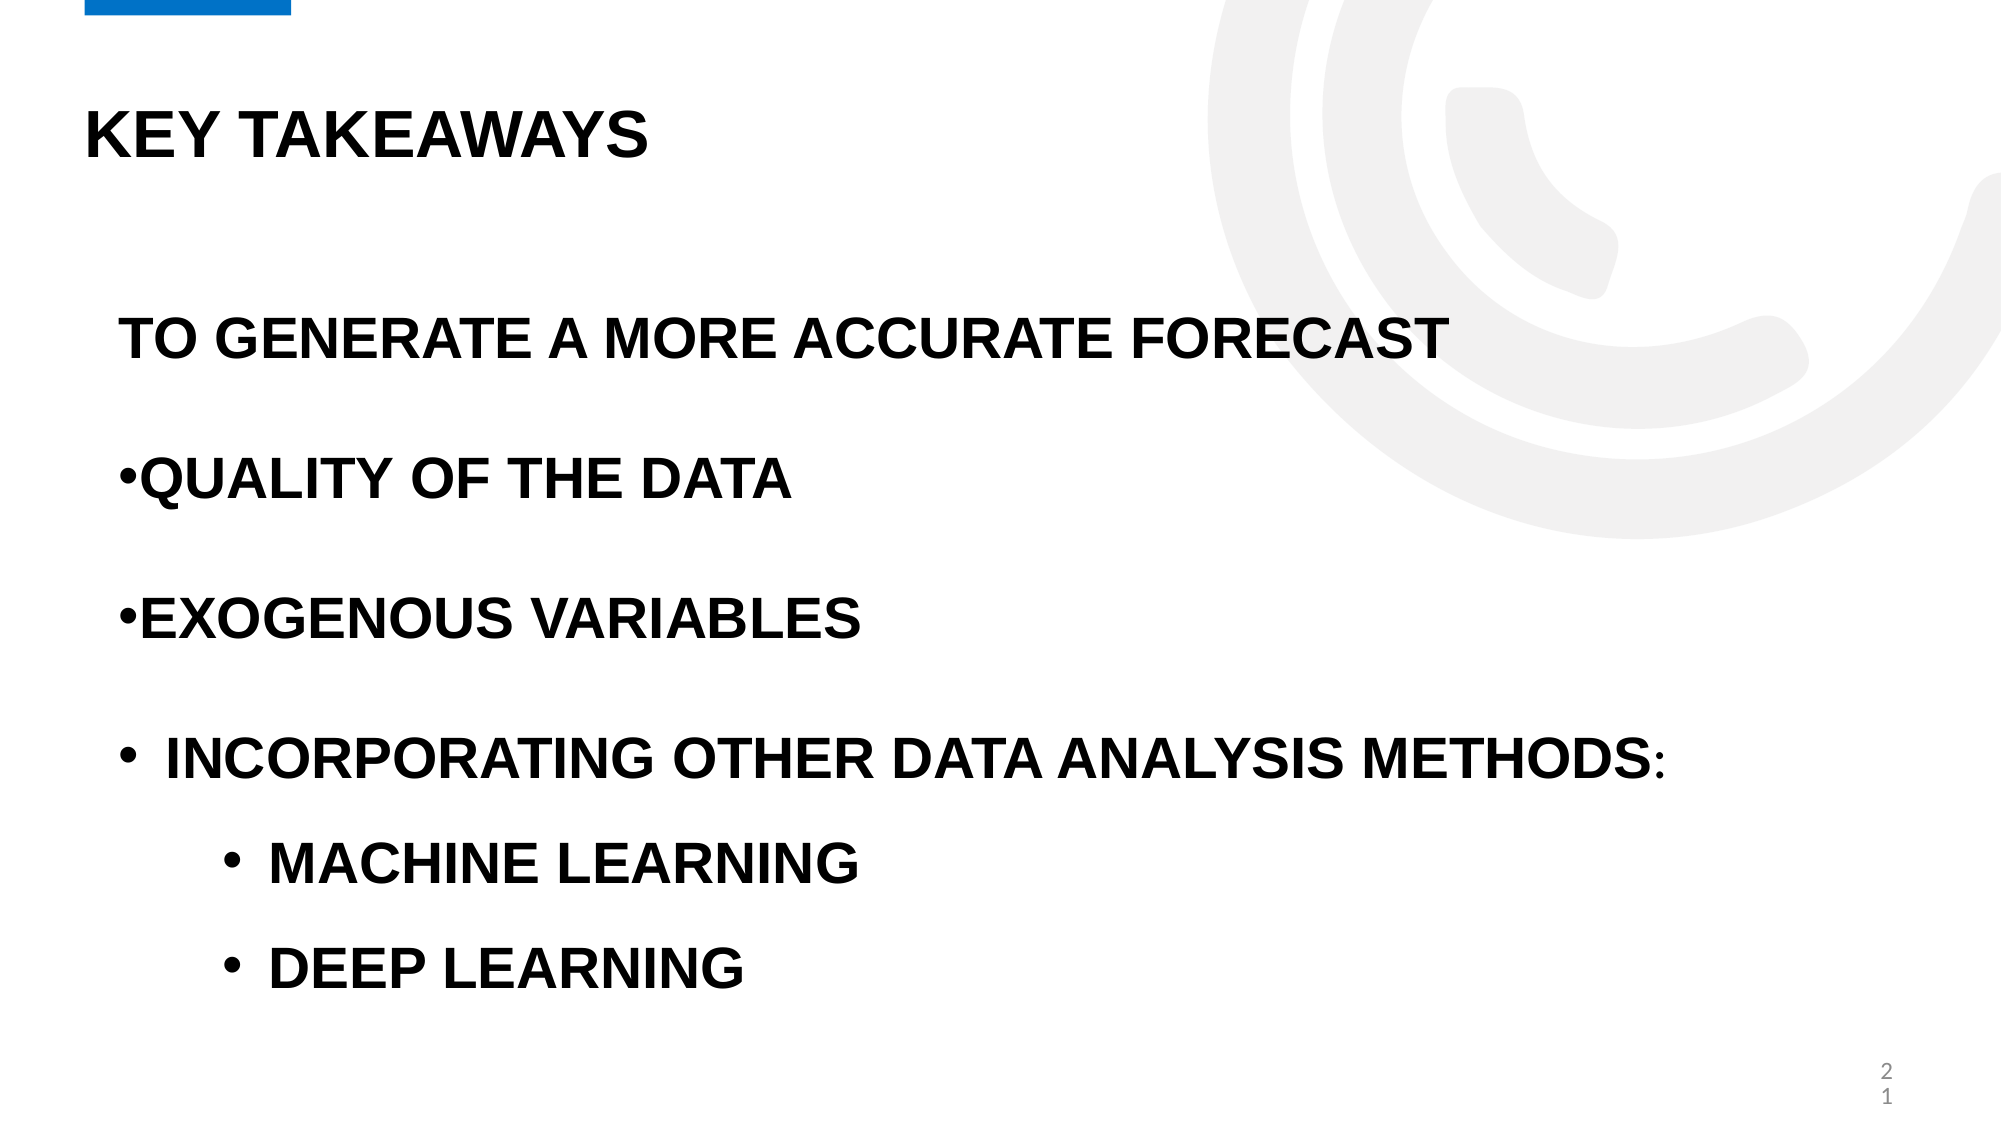

# KEY TAKEAWAYS
To generate a more accurate forecast
QUALITY OF THE DATA
Exogenous variables
Incorporating other data analysis methods:
Machine learning
DEEP LEARNING
21